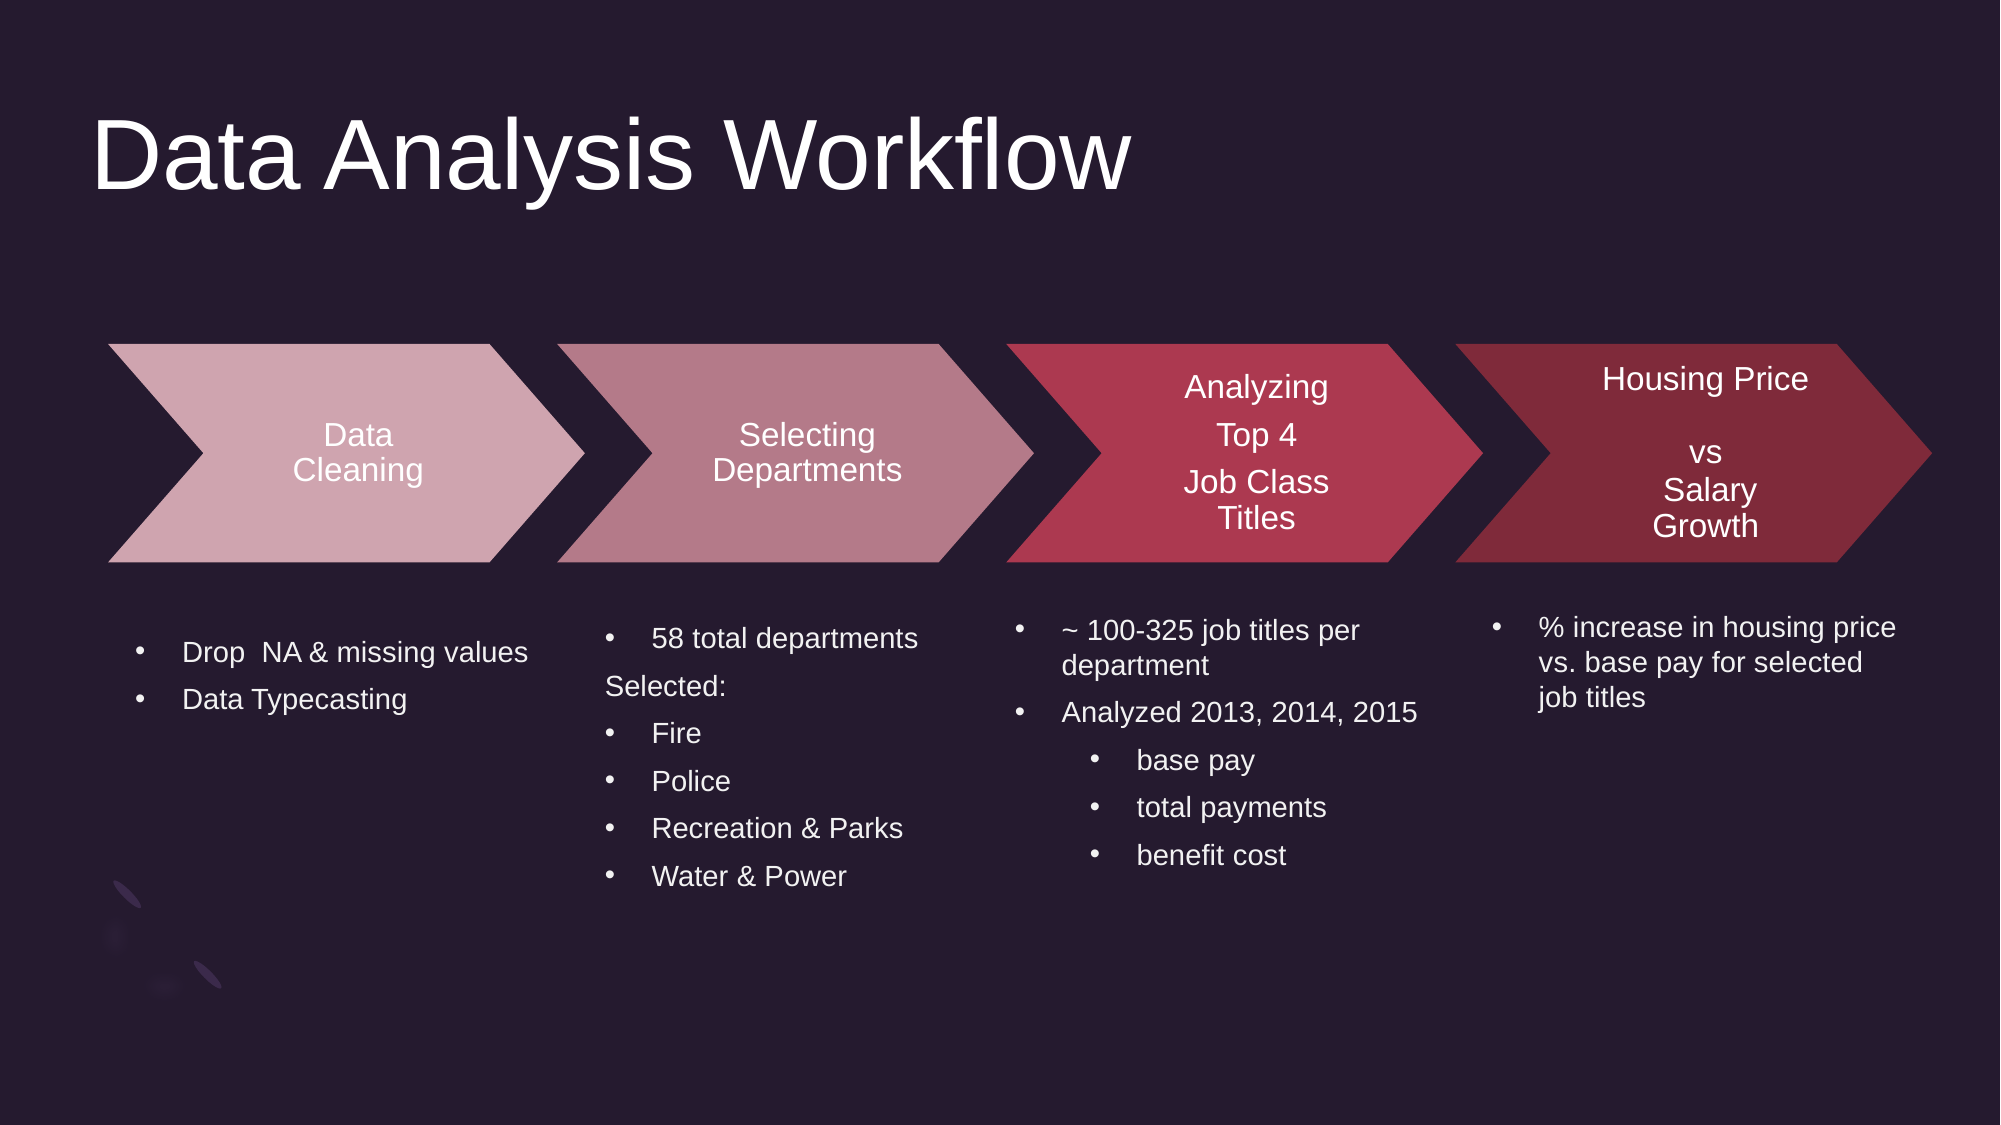

# Data Analysis Workflow
Data Cleaning
Selecting Departments
Analyzing
 Top 4
Job Class Titles
Housing Price
vs
 Salary Growth
% increase in housing price vs. base pay for selected job titles
~ 100-325 job titles per department
Analyzed 2013, 2014, 2015
base pay
total payments
benefit cost

58 total departments
Selected:
Fire
Police
Recreation & Parks
Water & Power
Drop  NA & missing values
Data Typecasting